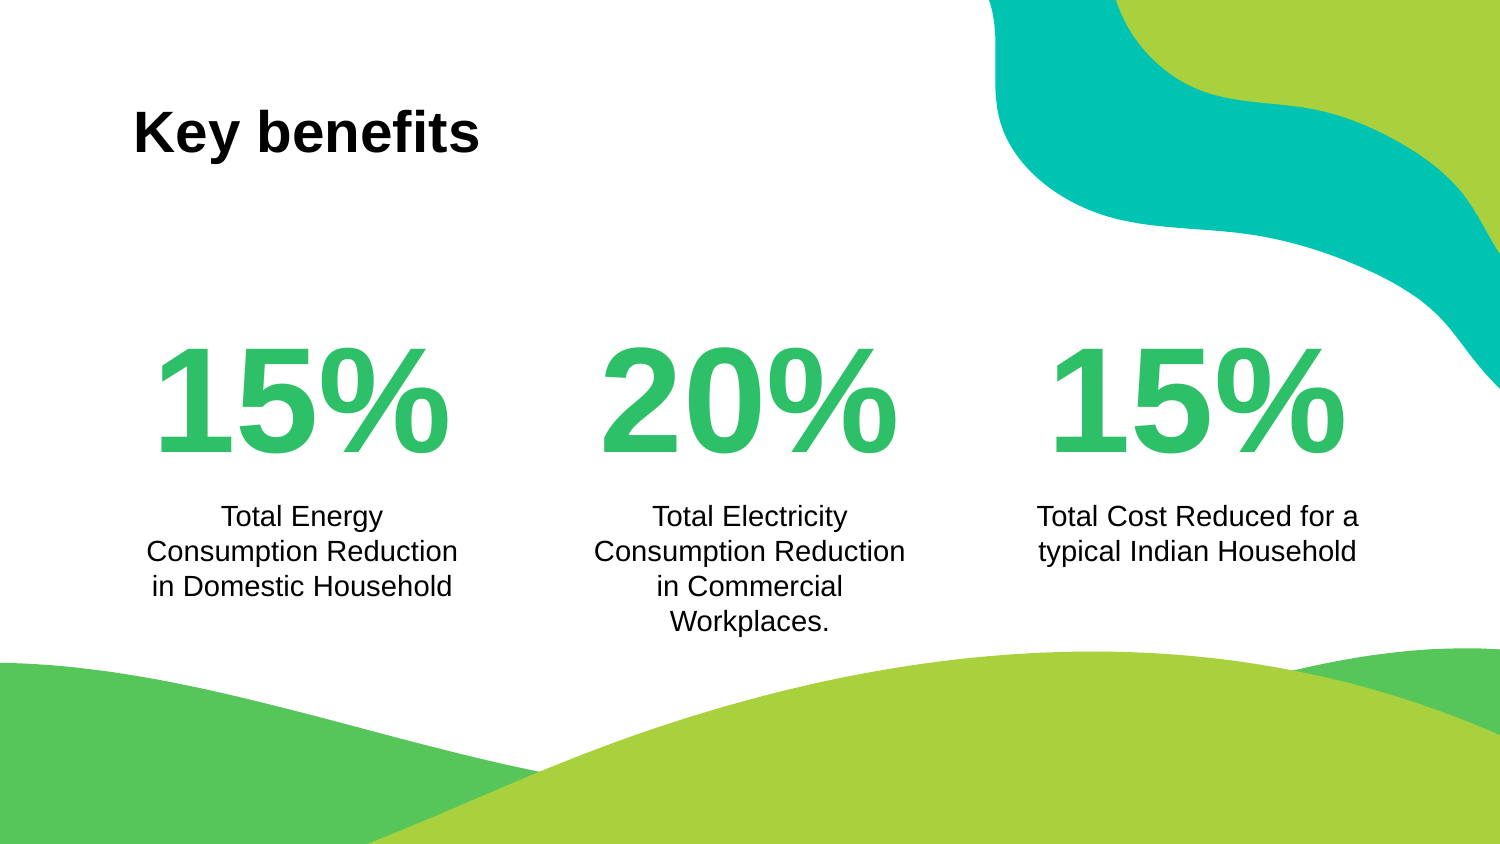

Key benefits
# 15%
20%
15%
Total Energy Consumption Reduction in Domestic Household
Total Electricity Consumption Reduction in Commercial Workplaces.
Total Cost Reduced for a typical Indian Household